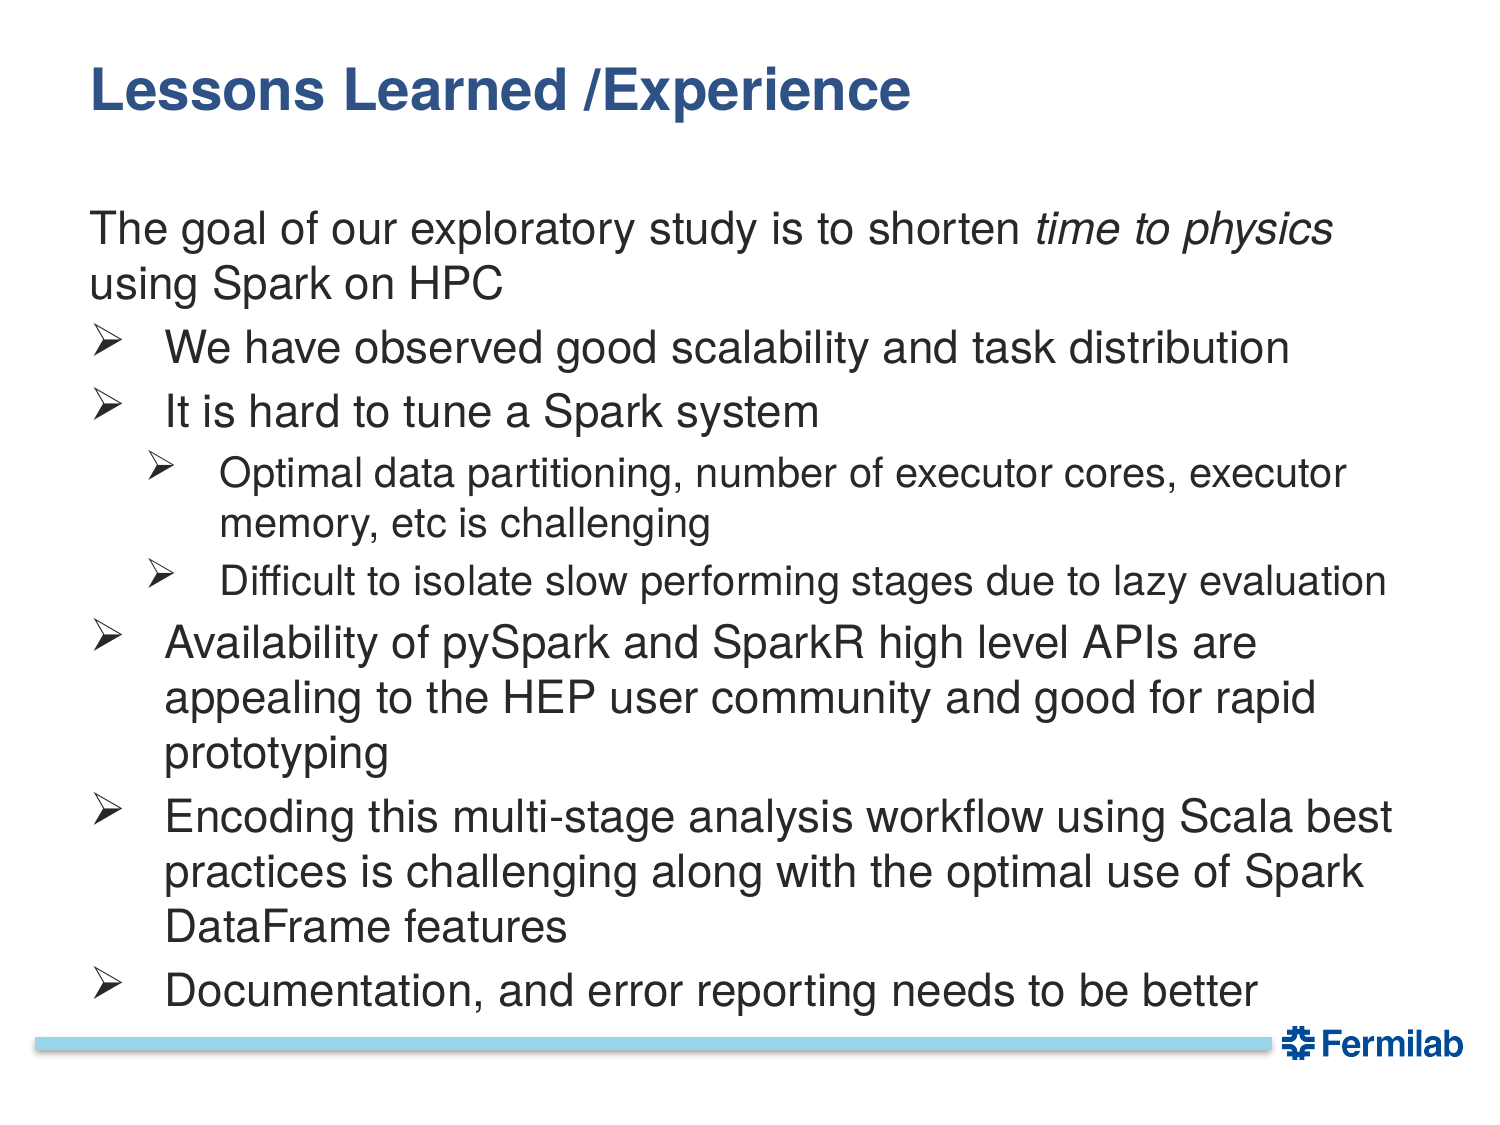

# Lessons Learned /Experience
The goal of our exploratory study is to shorten time to physics using Spark on HPC
We have observed good scalability and task distribution
It is hard to tune a Spark system
Optimal data partitioning, number of executor cores, executor memory, etc is challenging
Difficult to isolate slow performing stages due to lazy evaluation
Availability of pySpark and SparkR high level APIs are appealing to the HEP user community and good for rapid prototyping
Encoding this multi-stage analysis workflow using Scala best practices is challenging along with the optimal use of Spark DataFrame features
Documentation, and error reporting needs to be better